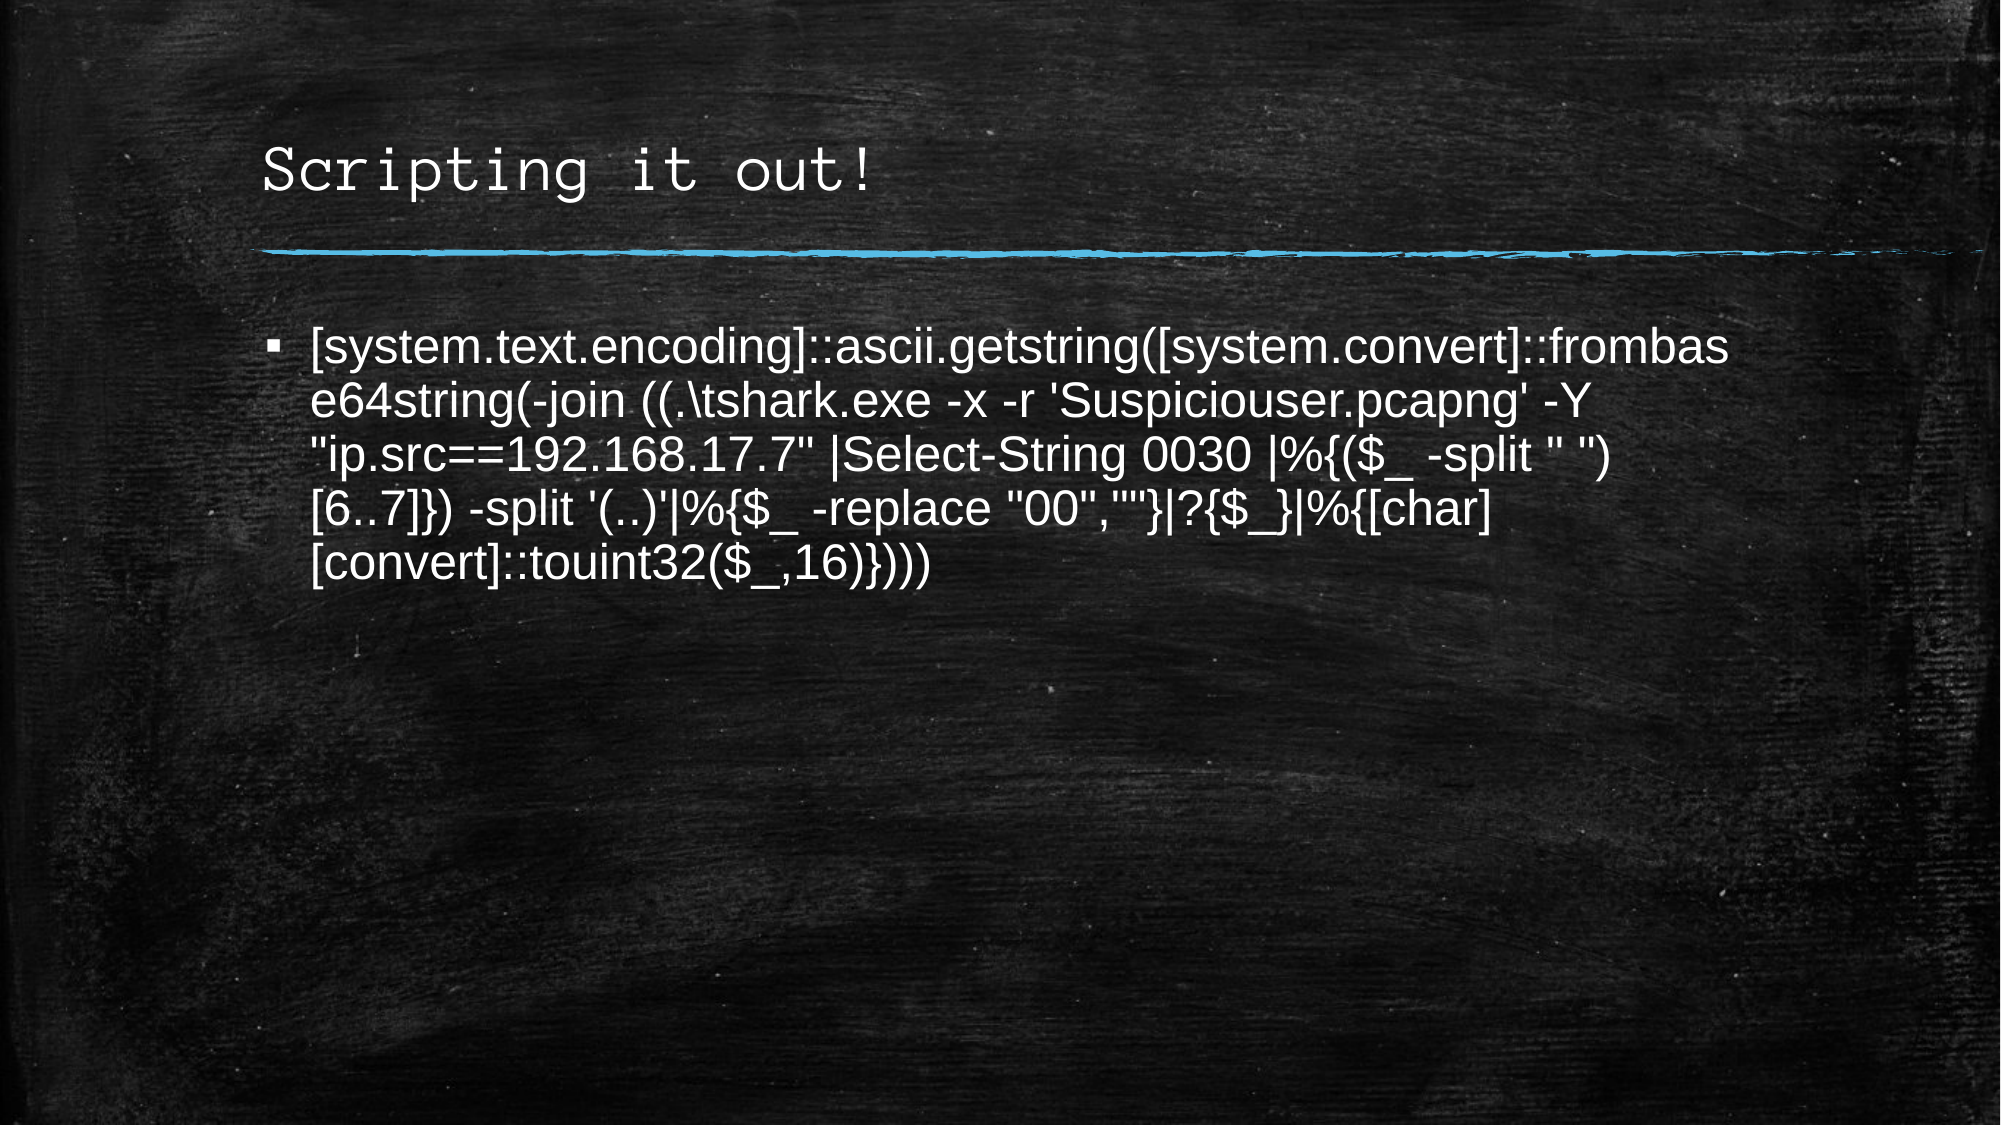

# Scripting it out!
[system.text.encoding]::ascii.getstring([system.convert]::frombase64string(-join ((.\tshark.exe -x -r 'Suspiciouser.pcapng' -Y "ip.src==192.168.17.7" |Select-String 0030 |%{($_ -split " ")[6..7]}) -split '(..)'|%{$_ -replace "00",""}|?{$_}|%{[char][convert]::touint32($_,16)})))